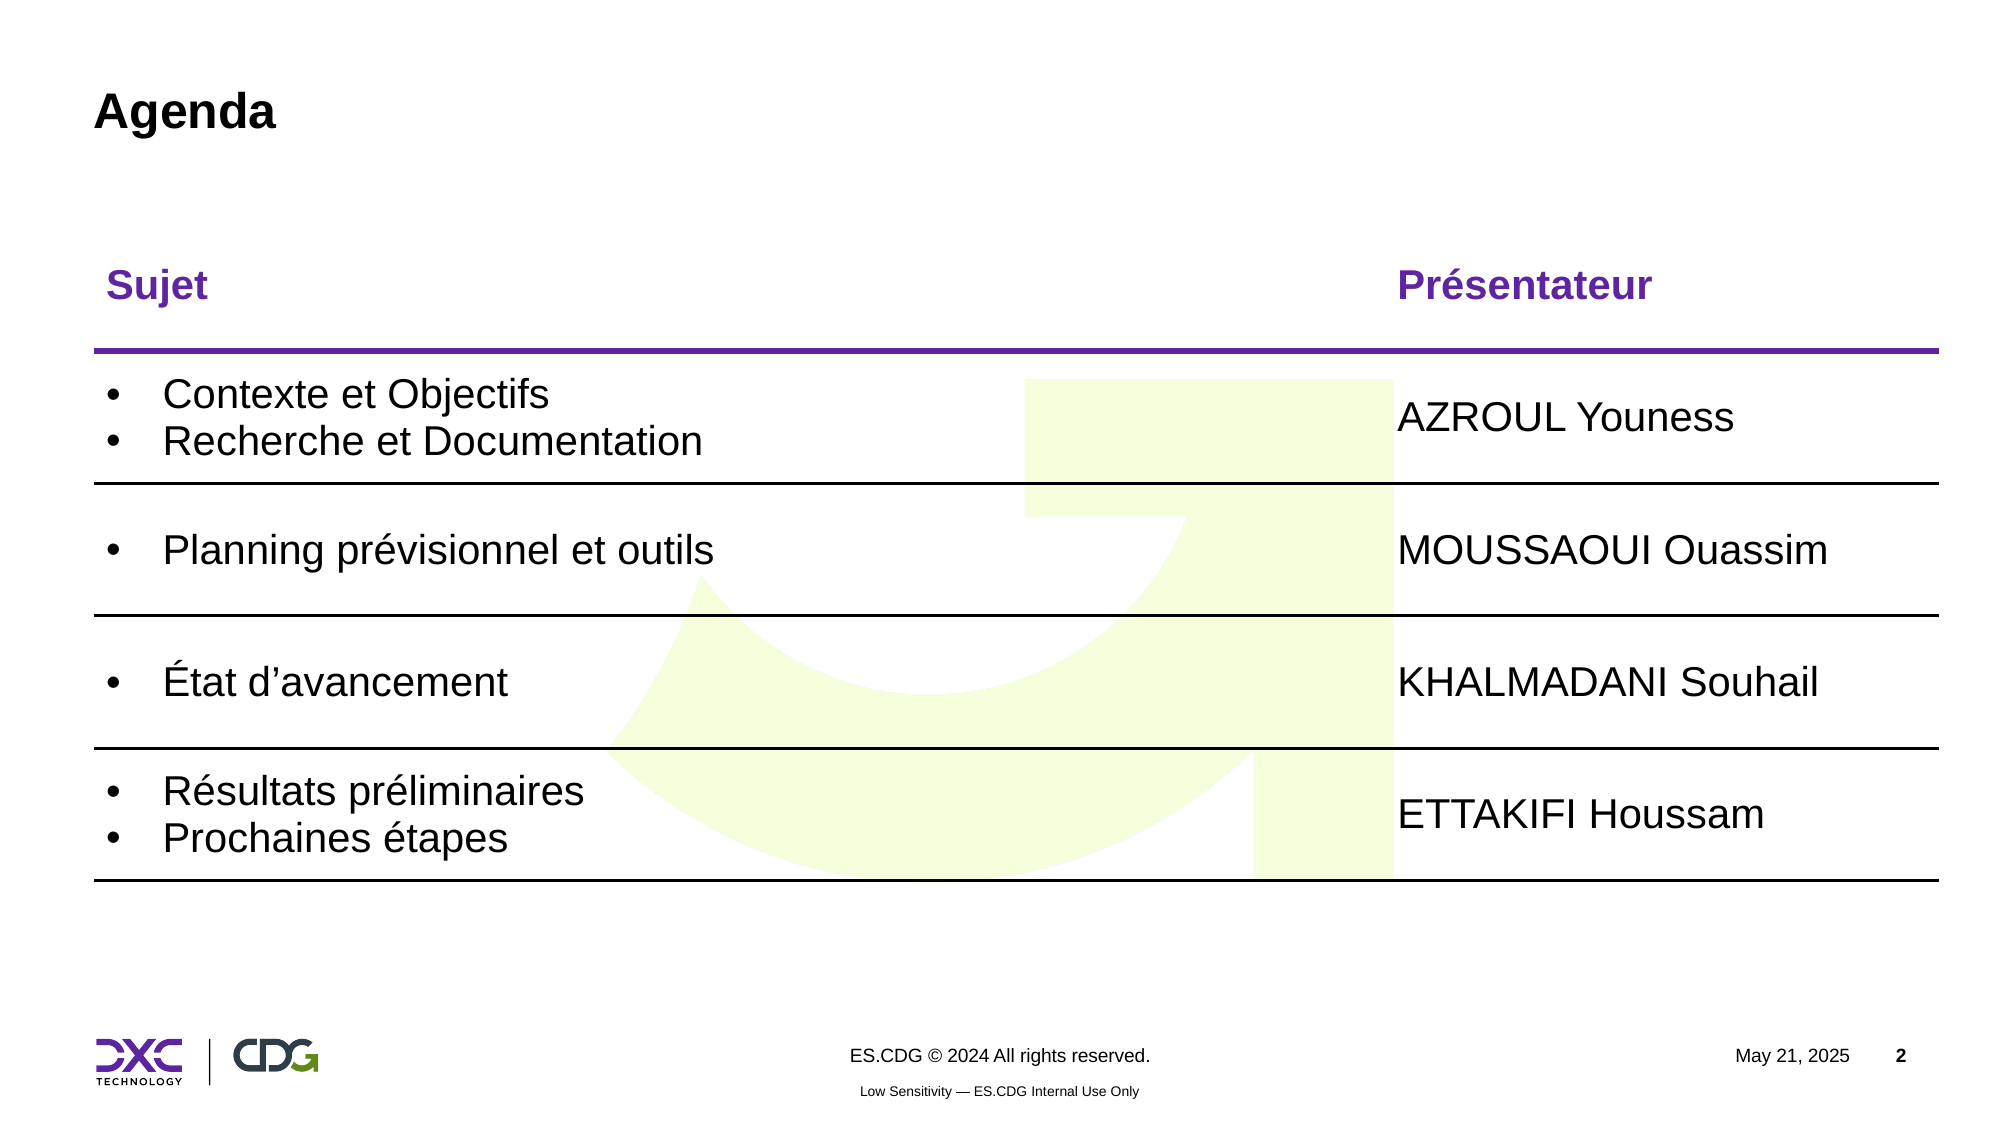

# Agenda
| Sujet | Présentateur |
| --- | --- |
| Contexte et Objectifs Recherche et Documentation | AZROUL Youness |
| Planning prévisionnel et outils | MOUSSAOUI Ouassim |
| État d’avancement | KHALMADANI Souhail |
| Résultats préliminaires Prochaines étapes | ETTAKIFI Houssam |
|  |  |